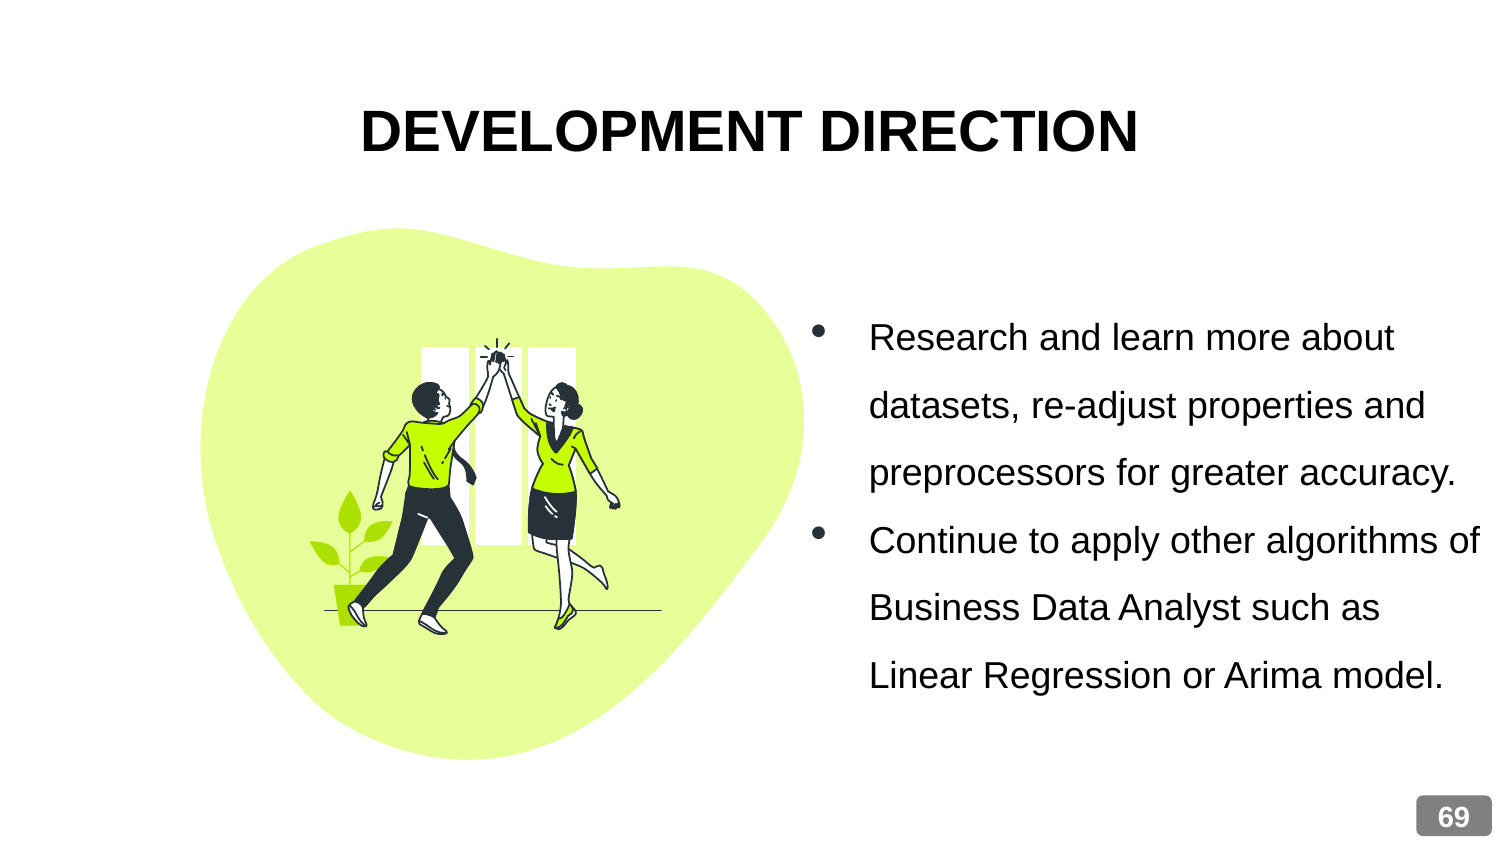

# DEVELOPMENT DIRECTION
Research and learn more about datasets, re-adjust properties and preprocessors for greater accuracy.
Continue to apply other algorithms of Business Data Analyst such as Linear Regression or Arima model.

69